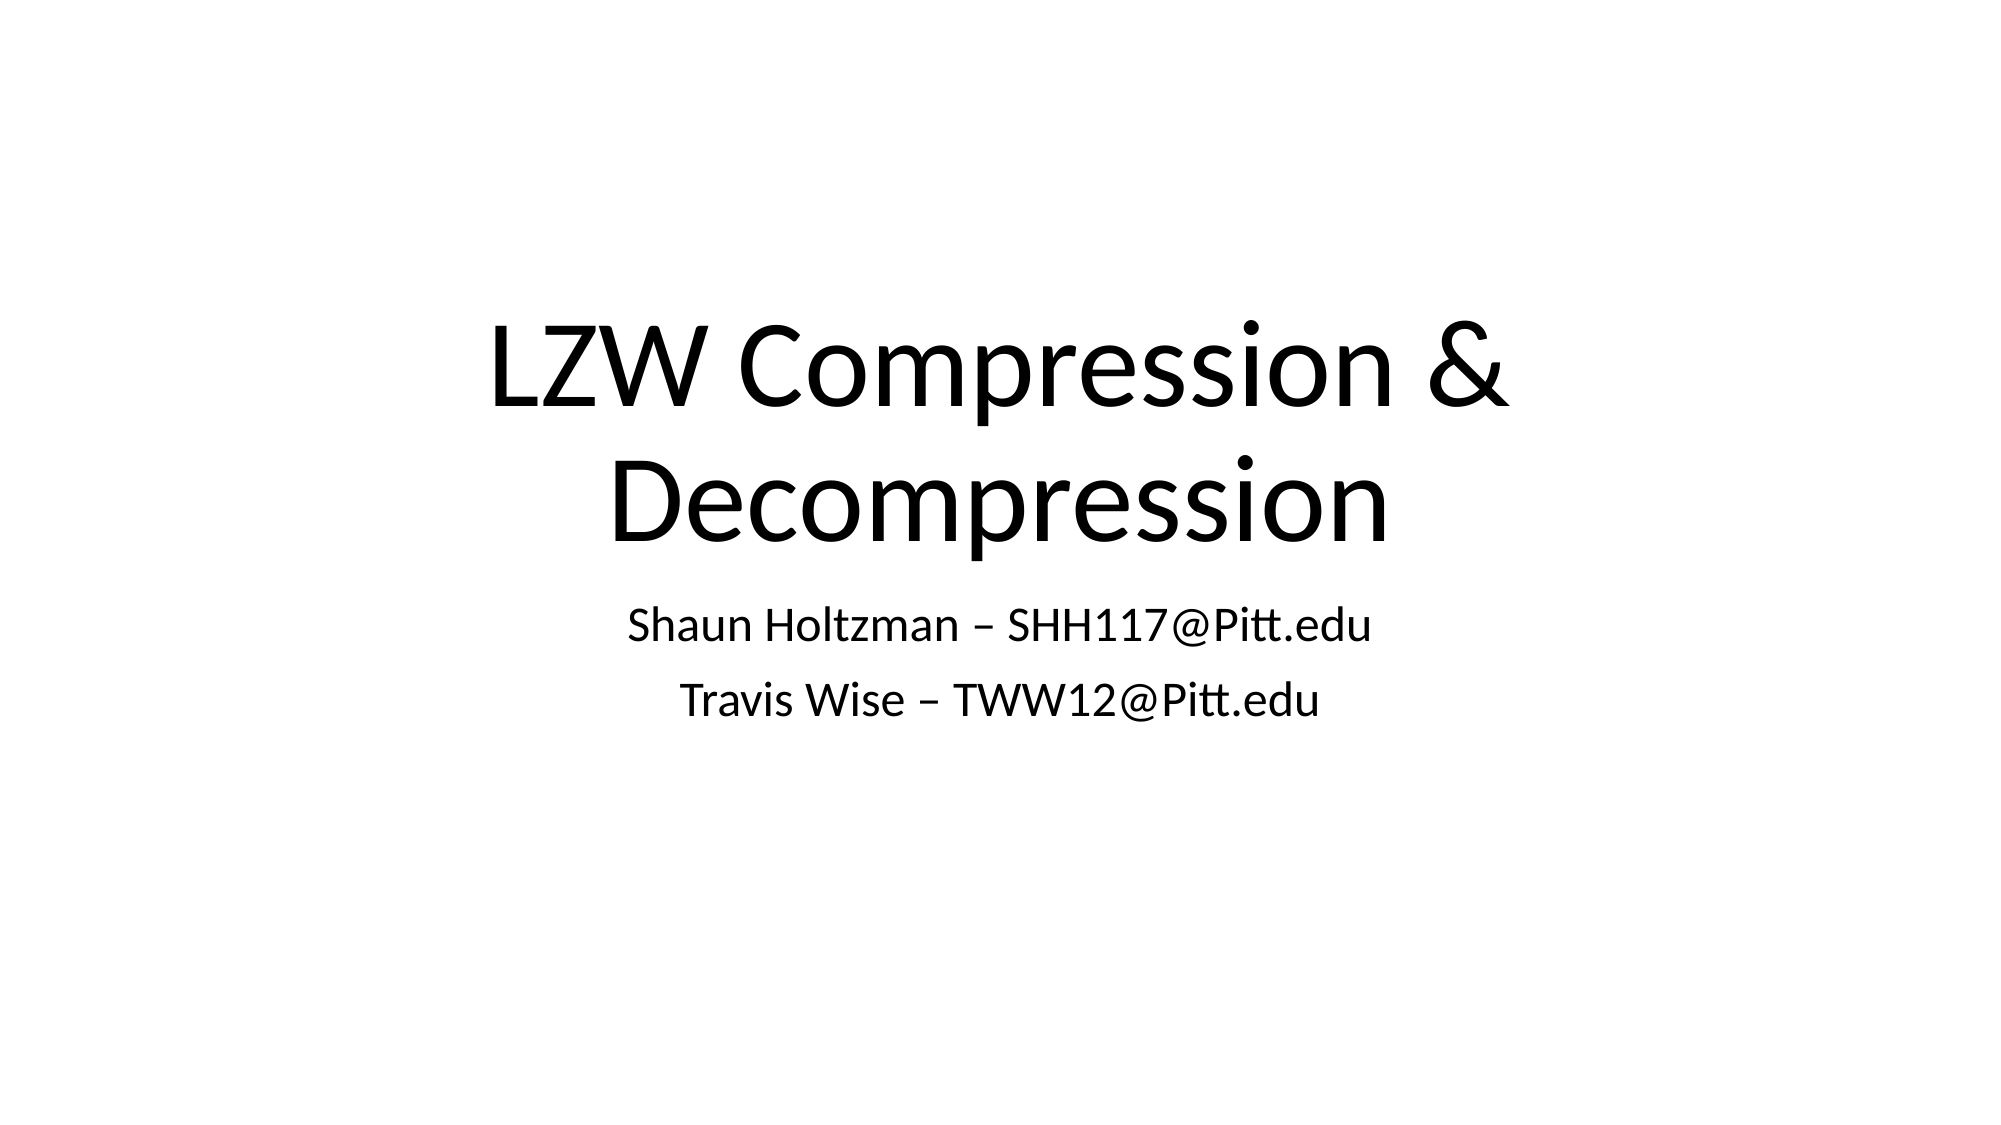

# LZW Compression & Decompression
Shaun Holtzman – SHH117@Pitt.edu
Travis Wise – TWW12@Pitt.edu